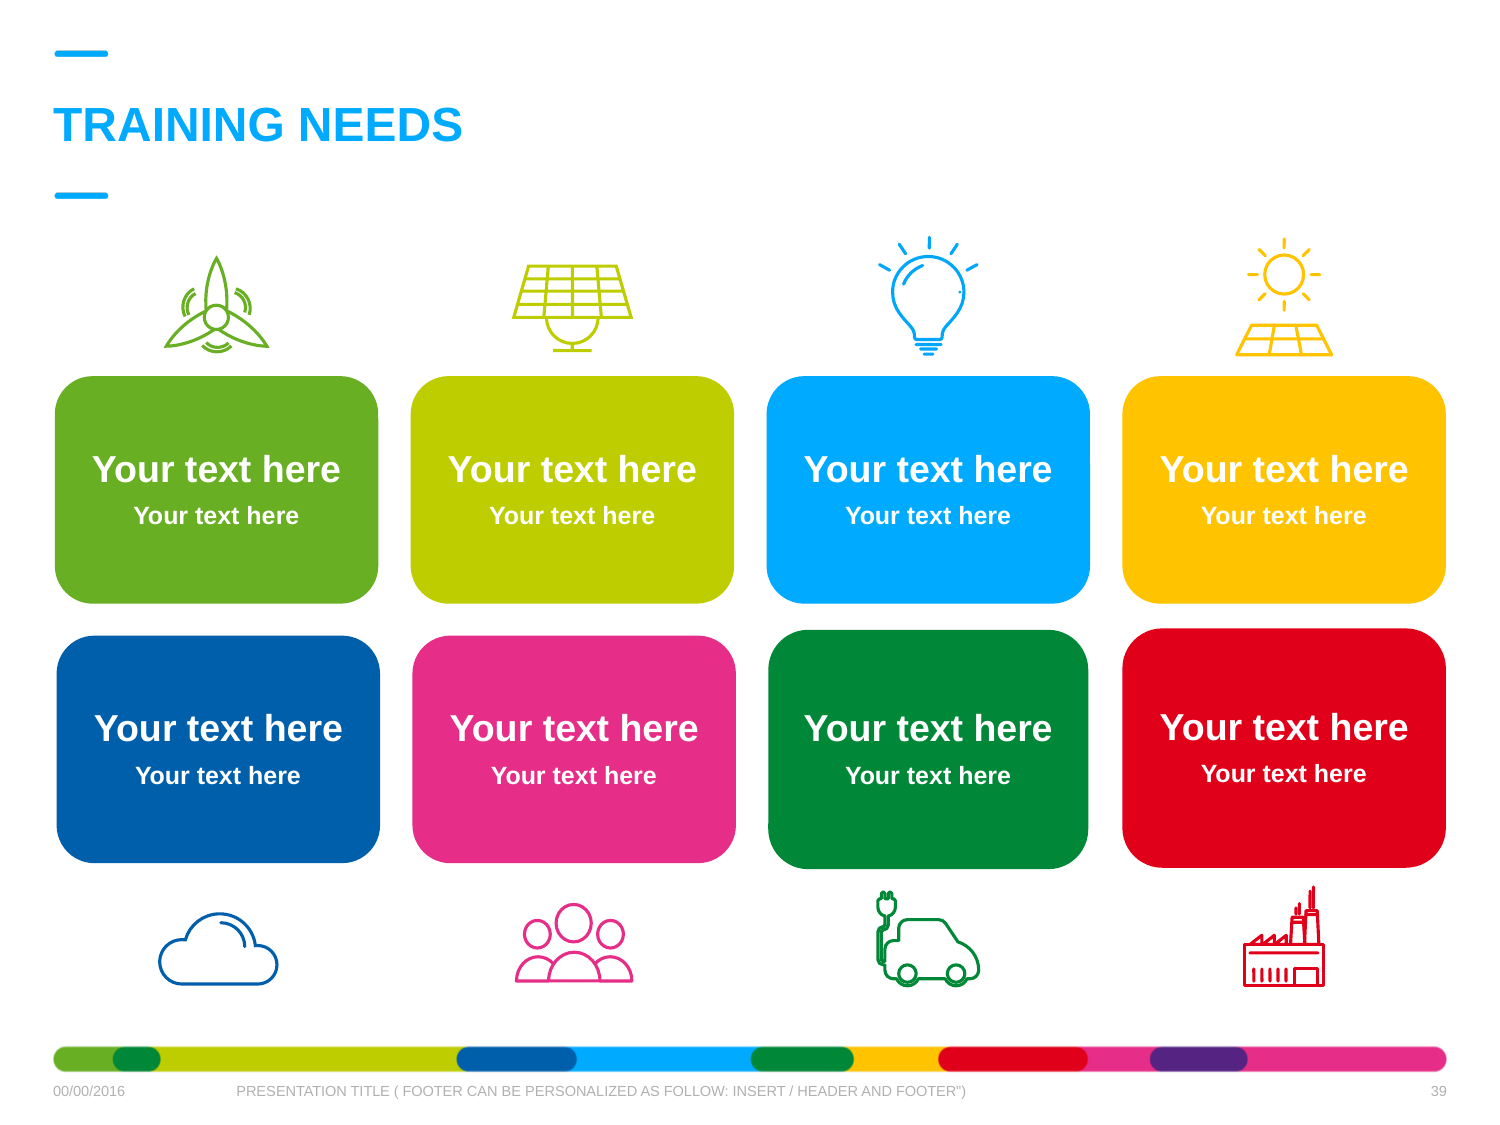

# TRAINING NEEDS

Your text here
Your text here
Your text here
Your text here
Your text here
Your text here
Your text here
Your text here
Your text here
Your text here
Your text here
Your text here
Your text here
Your text here
Your text here
Your text here

39
00/00/2016
PRESENTATION TITLE ( FOOTER CAN BE PERSONALIZED AS FOLLOW: INSERT / HEADER AND FOOTER")